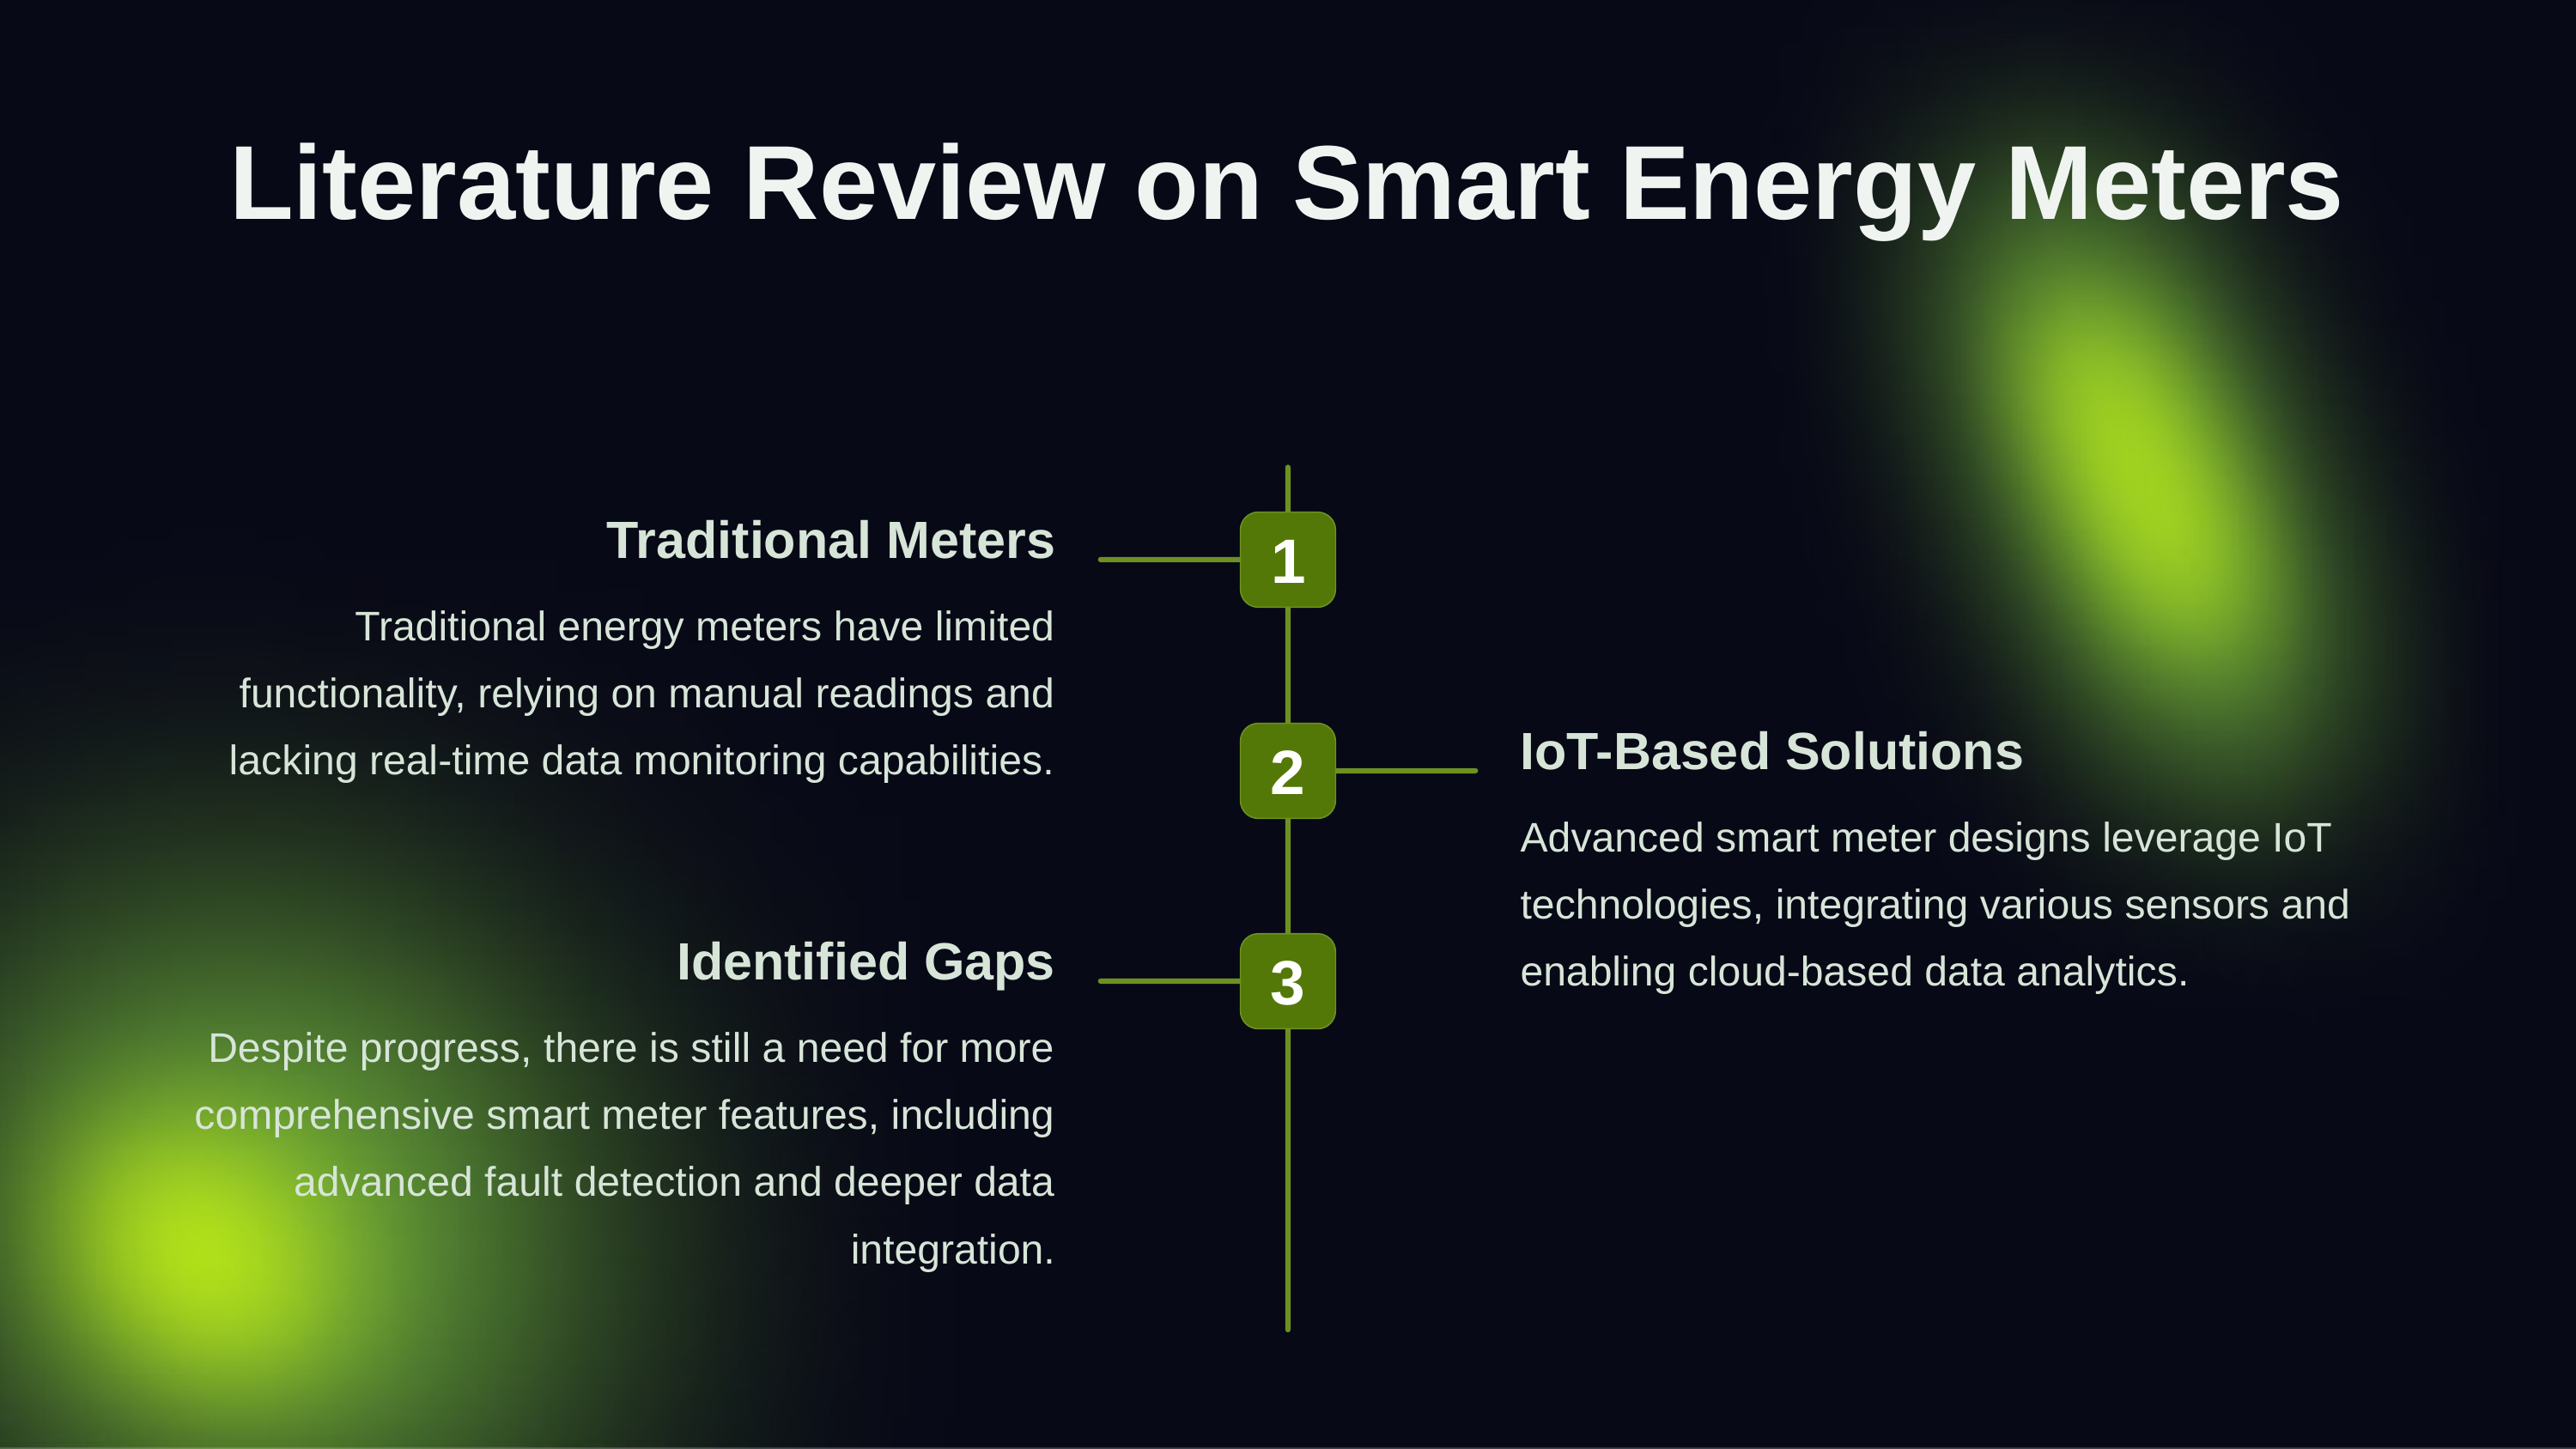

Literature Review on Smart Energy Meters

Traditional Meters

1

Traditional energy meters have limited functionality, relying on manual readings and lacking real-time data monitoring capabilities.
IoT-Based Solutions

2

Advanced smart meter designs leverage IoT technologies, integrating various sensors and enabling cloud-based data analytics.
Identified Gaps

3

Despite progress, there is still a need for more comprehensive smart meter features, including advanced fault detection and deeper data integration.